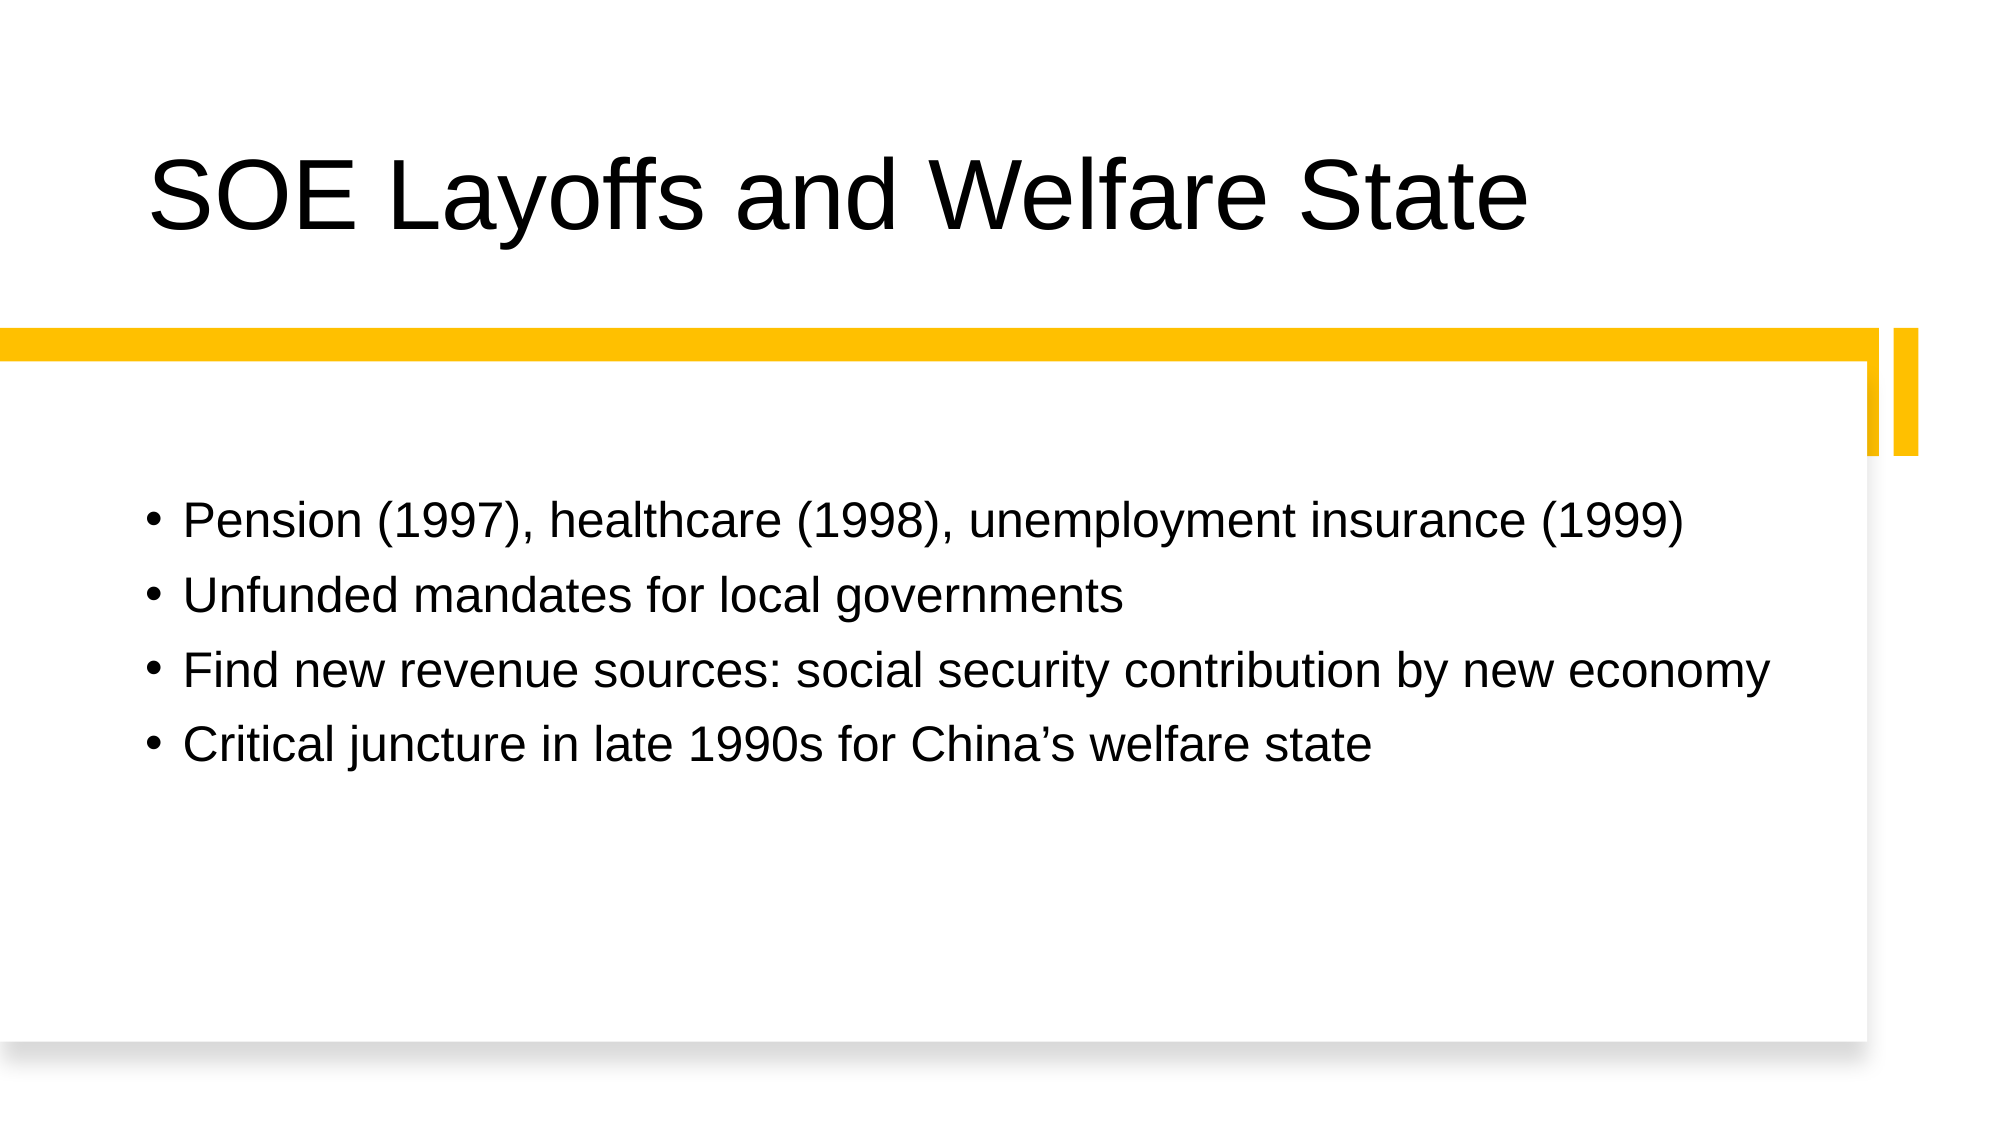

# SOE Layoffs and Welfare State

Pension (1997), healthcare (1998), unemployment insurance (1999)
Unfunded mandates for local governments
Find new revenue sources: social security contribution by new economy
Critical juncture in late 1990s for China’s welfare state